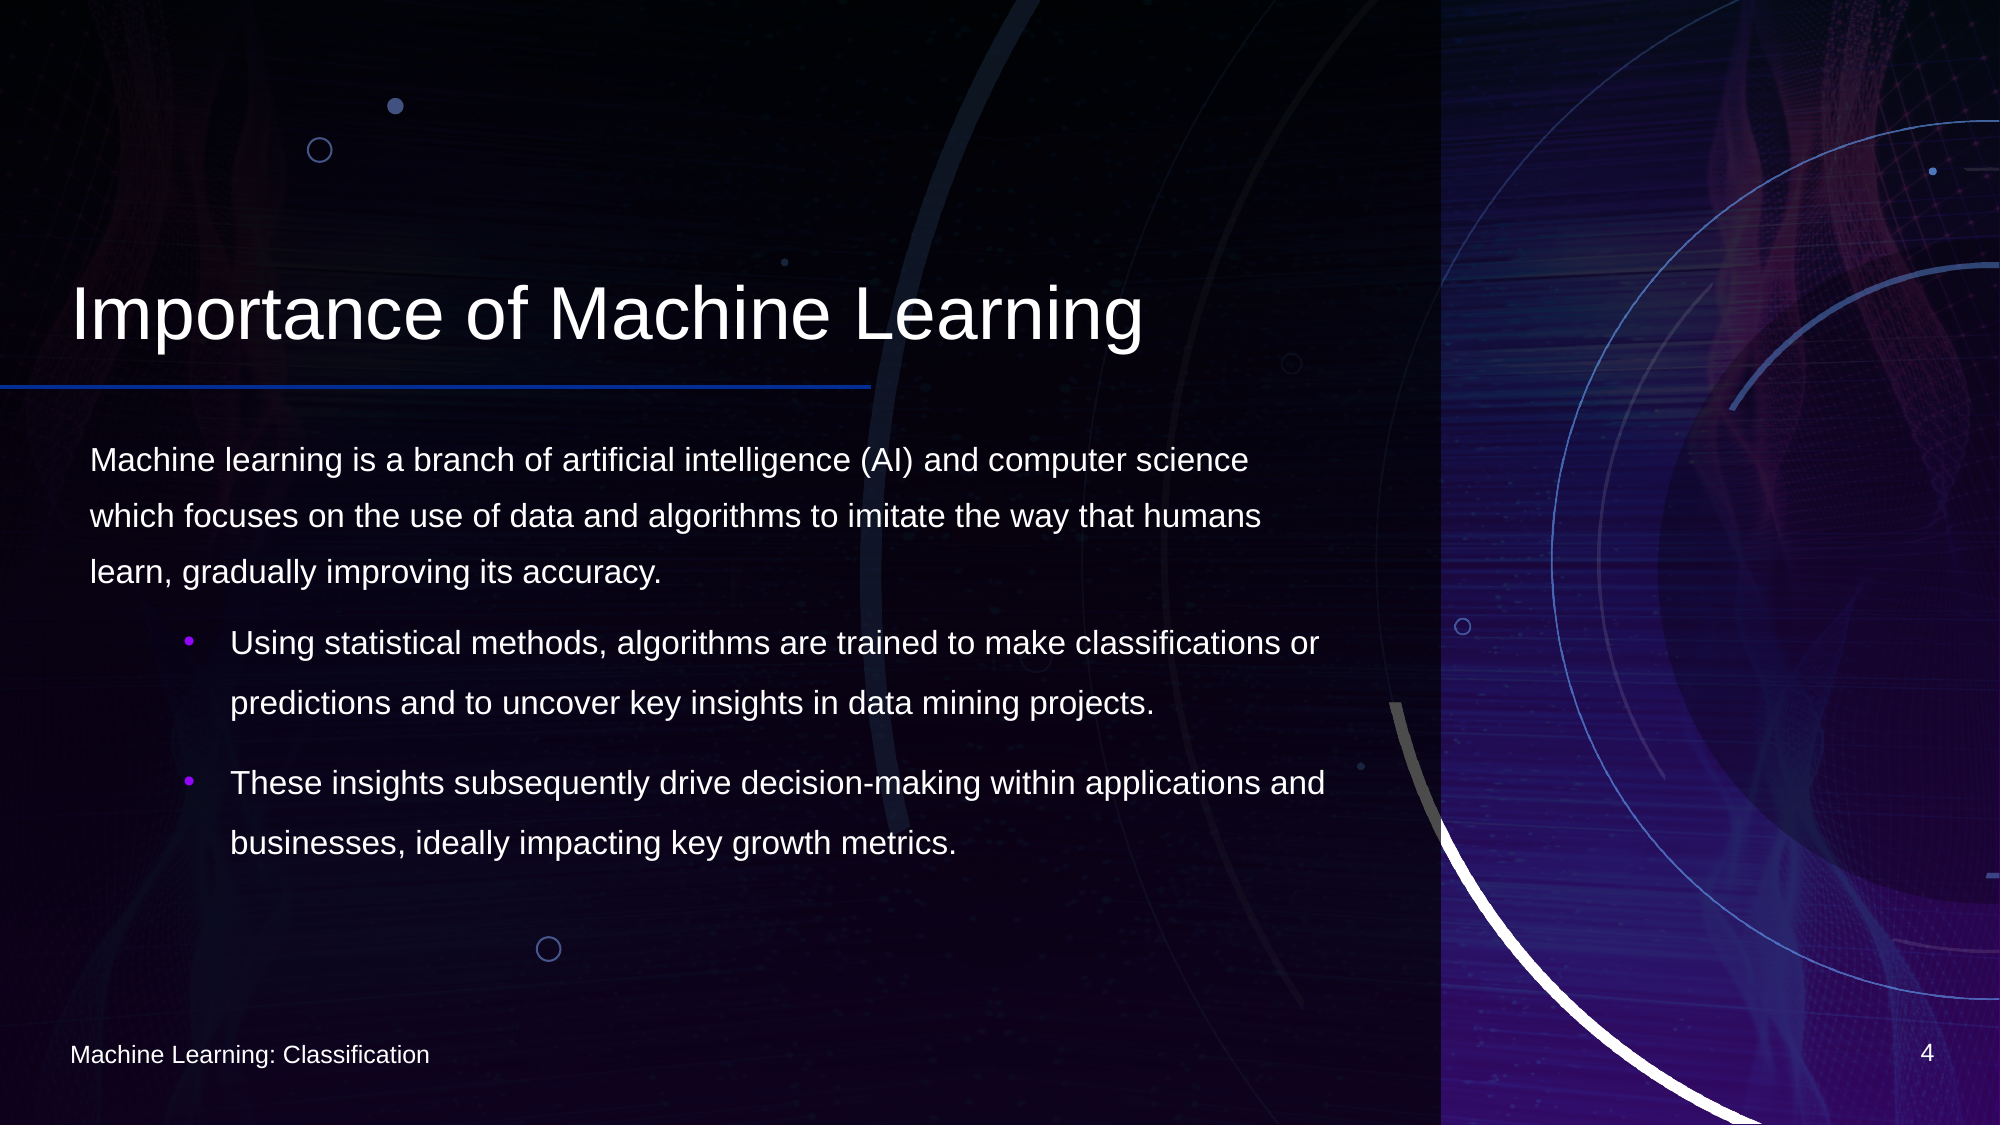

# Importance of Machine Learning
Machine learning is a branch of artificial intelligence (AI) and computer science which focuses on the use of data and algorithms to imitate the way that humans learn, gradually improving its accuracy.

Using statistical methods, algorithms are trained to make classifications or predictions and to uncover key insights in data mining projects.
These insights subsequently drive decision-making within applications and businesses, ideally impacting key growth metrics.
4
Machine Learning: Classification